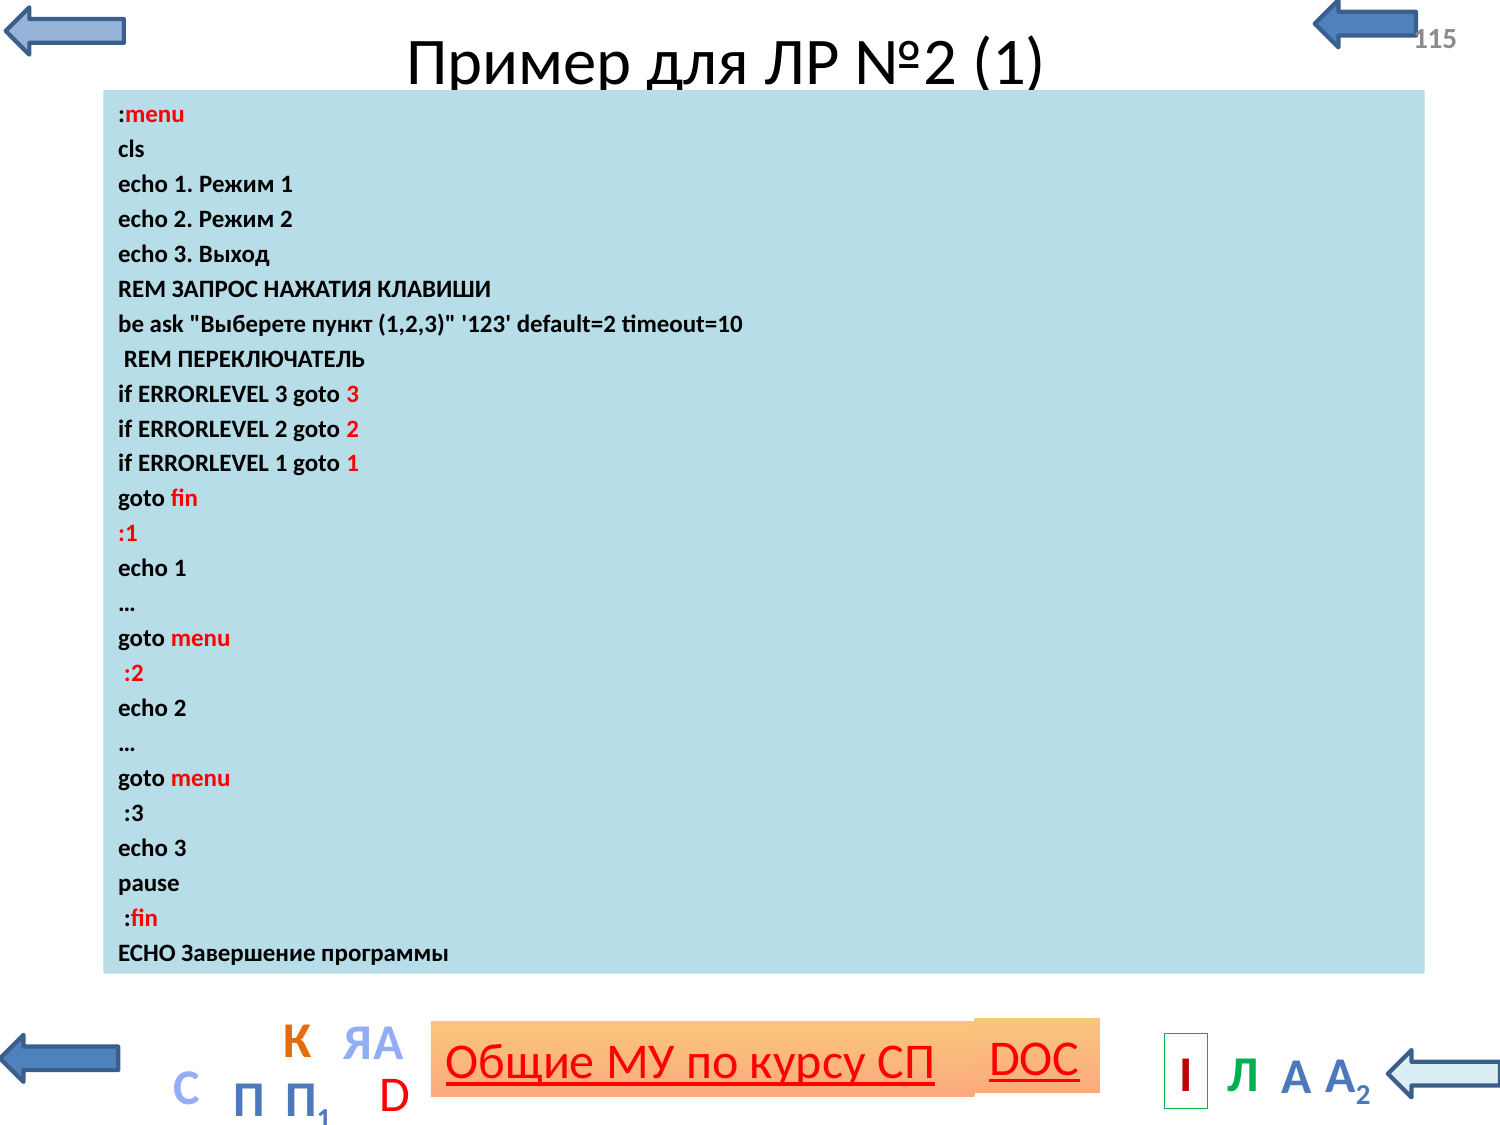

# Пример для ЛР №2 (1)
115
:menu
cls
echo 1. Режим 1
echo 2. Режим 2
echo 3. Выход
REM ЗАПРОС НАЖАТИЯ КЛАВИШИ
be ask "Выберете пункт (1,2,3)" '123' default=2 timeout=10
 REM ПЕРЕКЛЮЧАТЕЛЬ
if ERRORLEVEL 3 goto 3
if ERRORLEVEL 2 goto 2
if ERRORLEVEL 1 goto 1
goto fin
:1
echo 1
…
goto menu
 :2
echo 2
…
goto menu
 :3
echo 3
pause
 :fin
ECHO Завершение программы
С